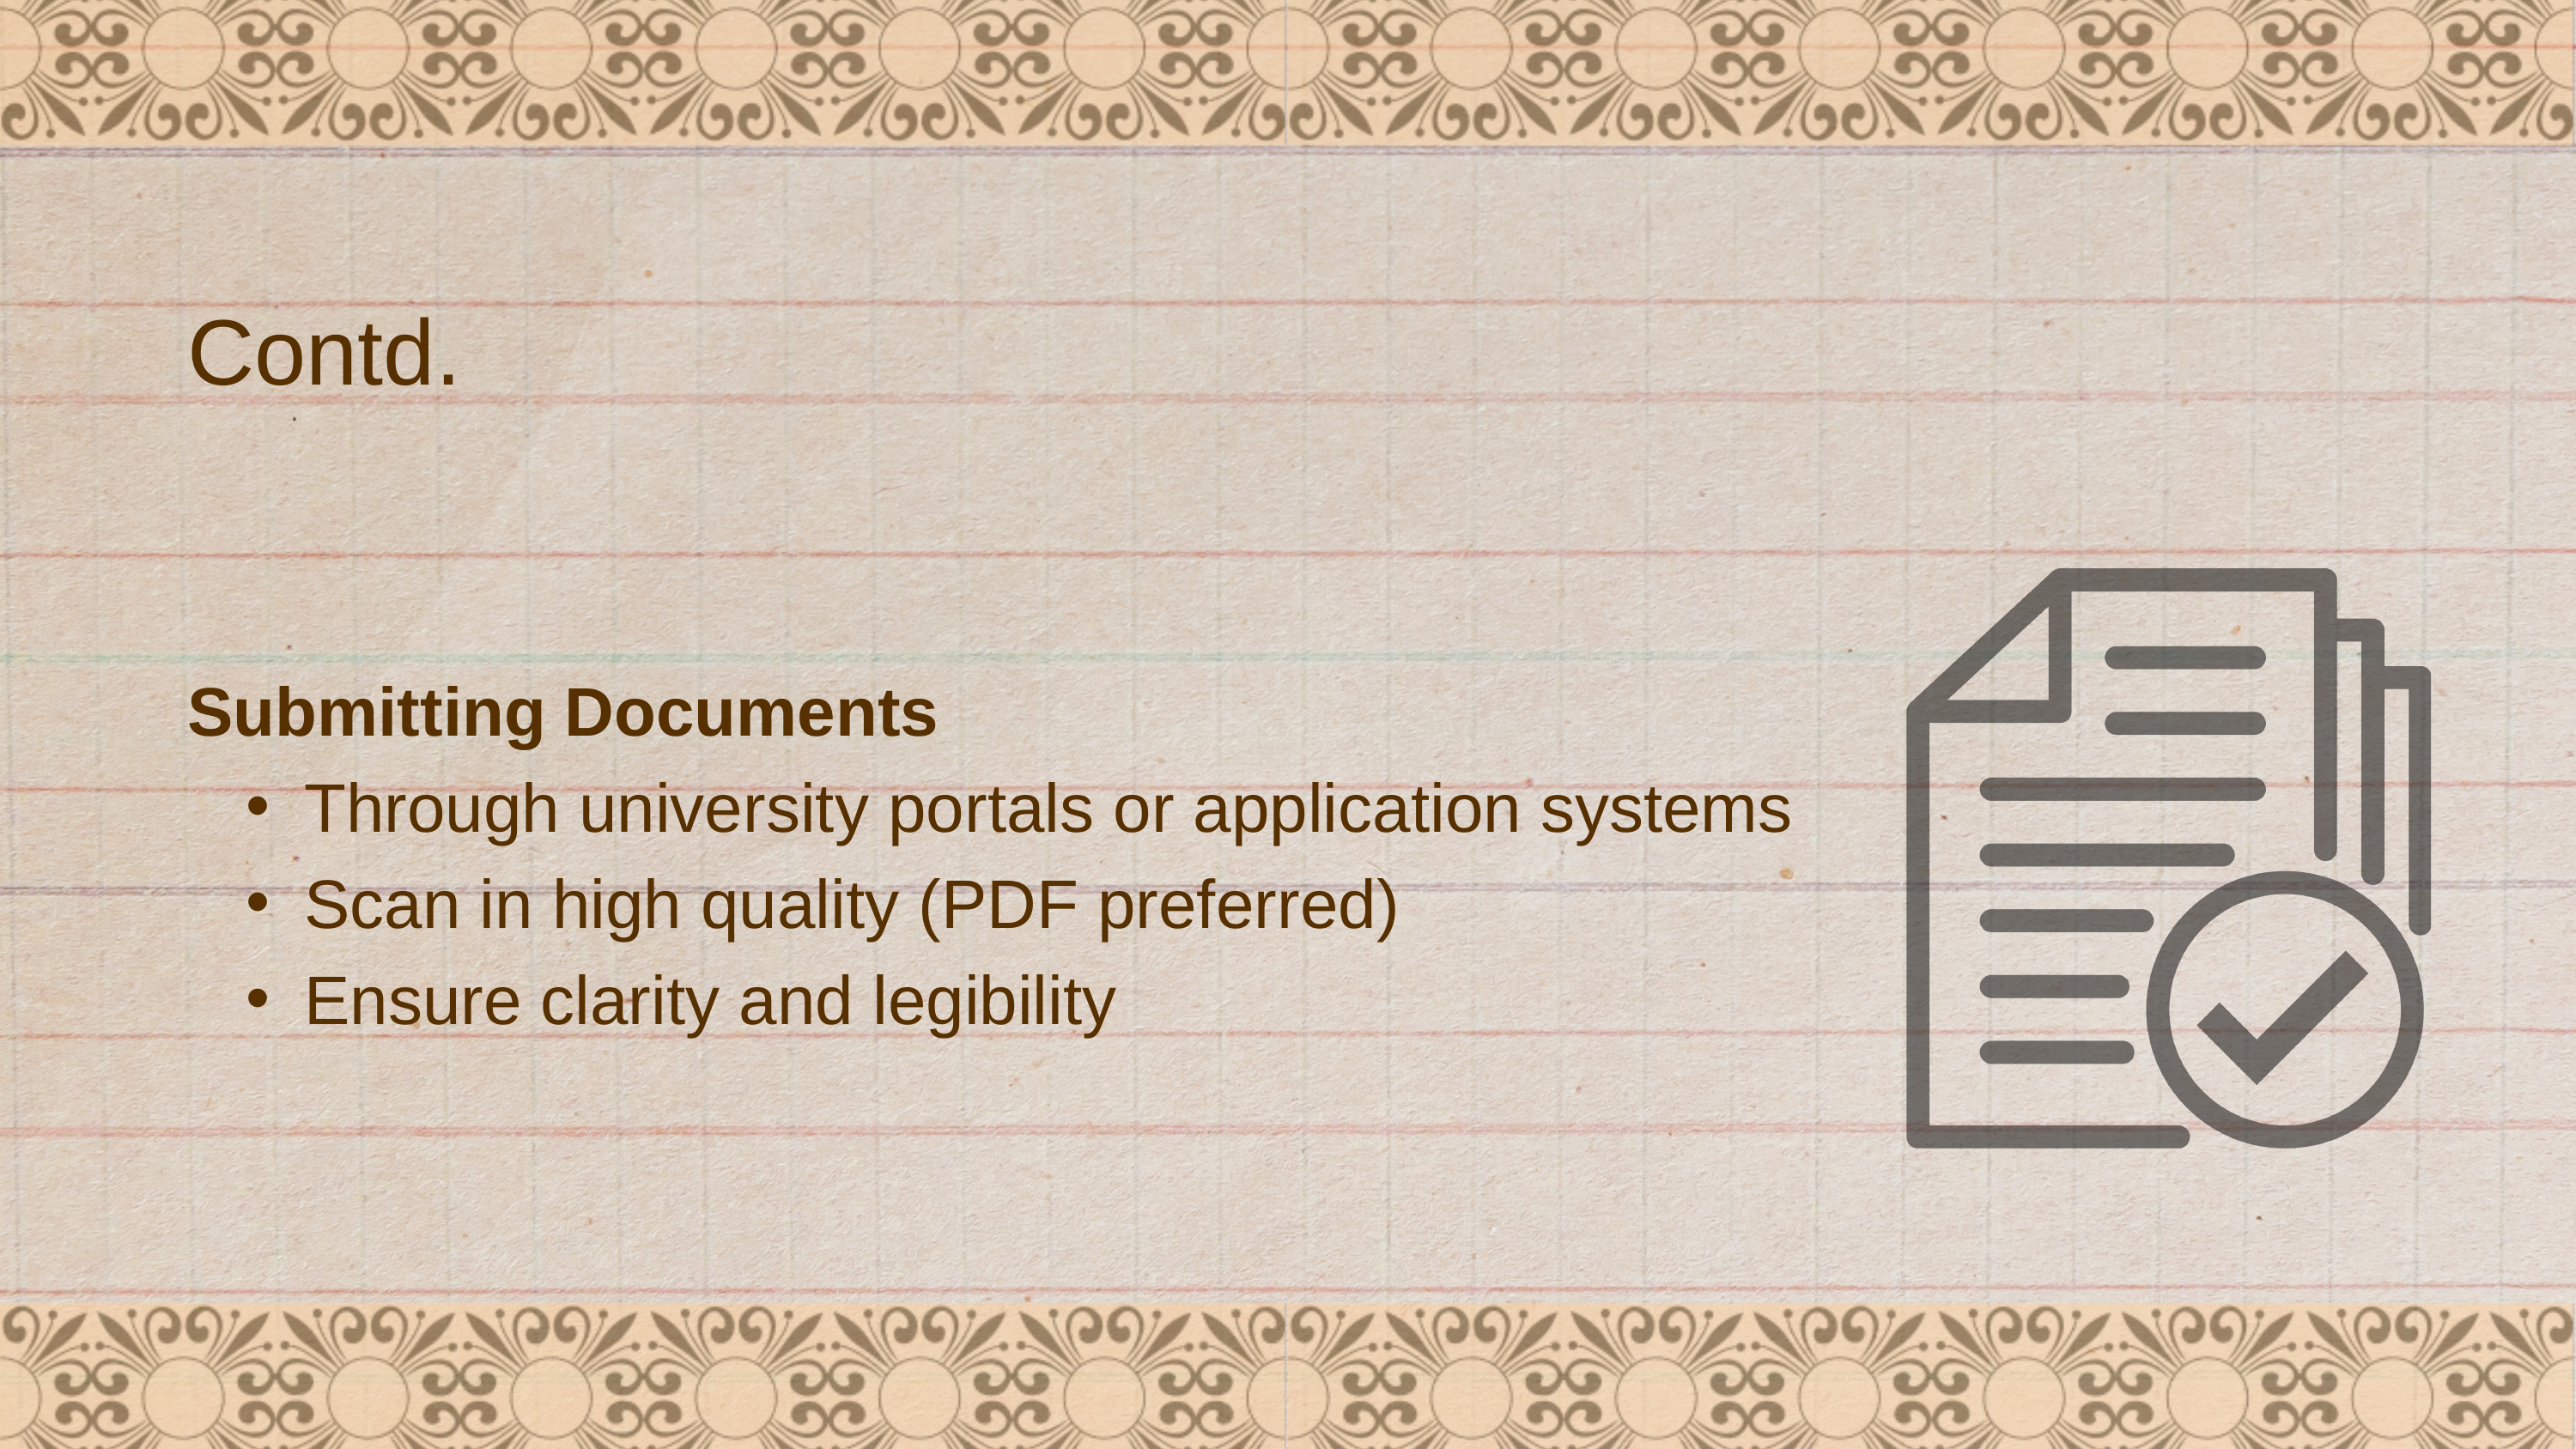

Contd.

Submitting Documents
Through university portals or application systems
Scan in high quality (PDF preferred)
Ensure clarity and legibility